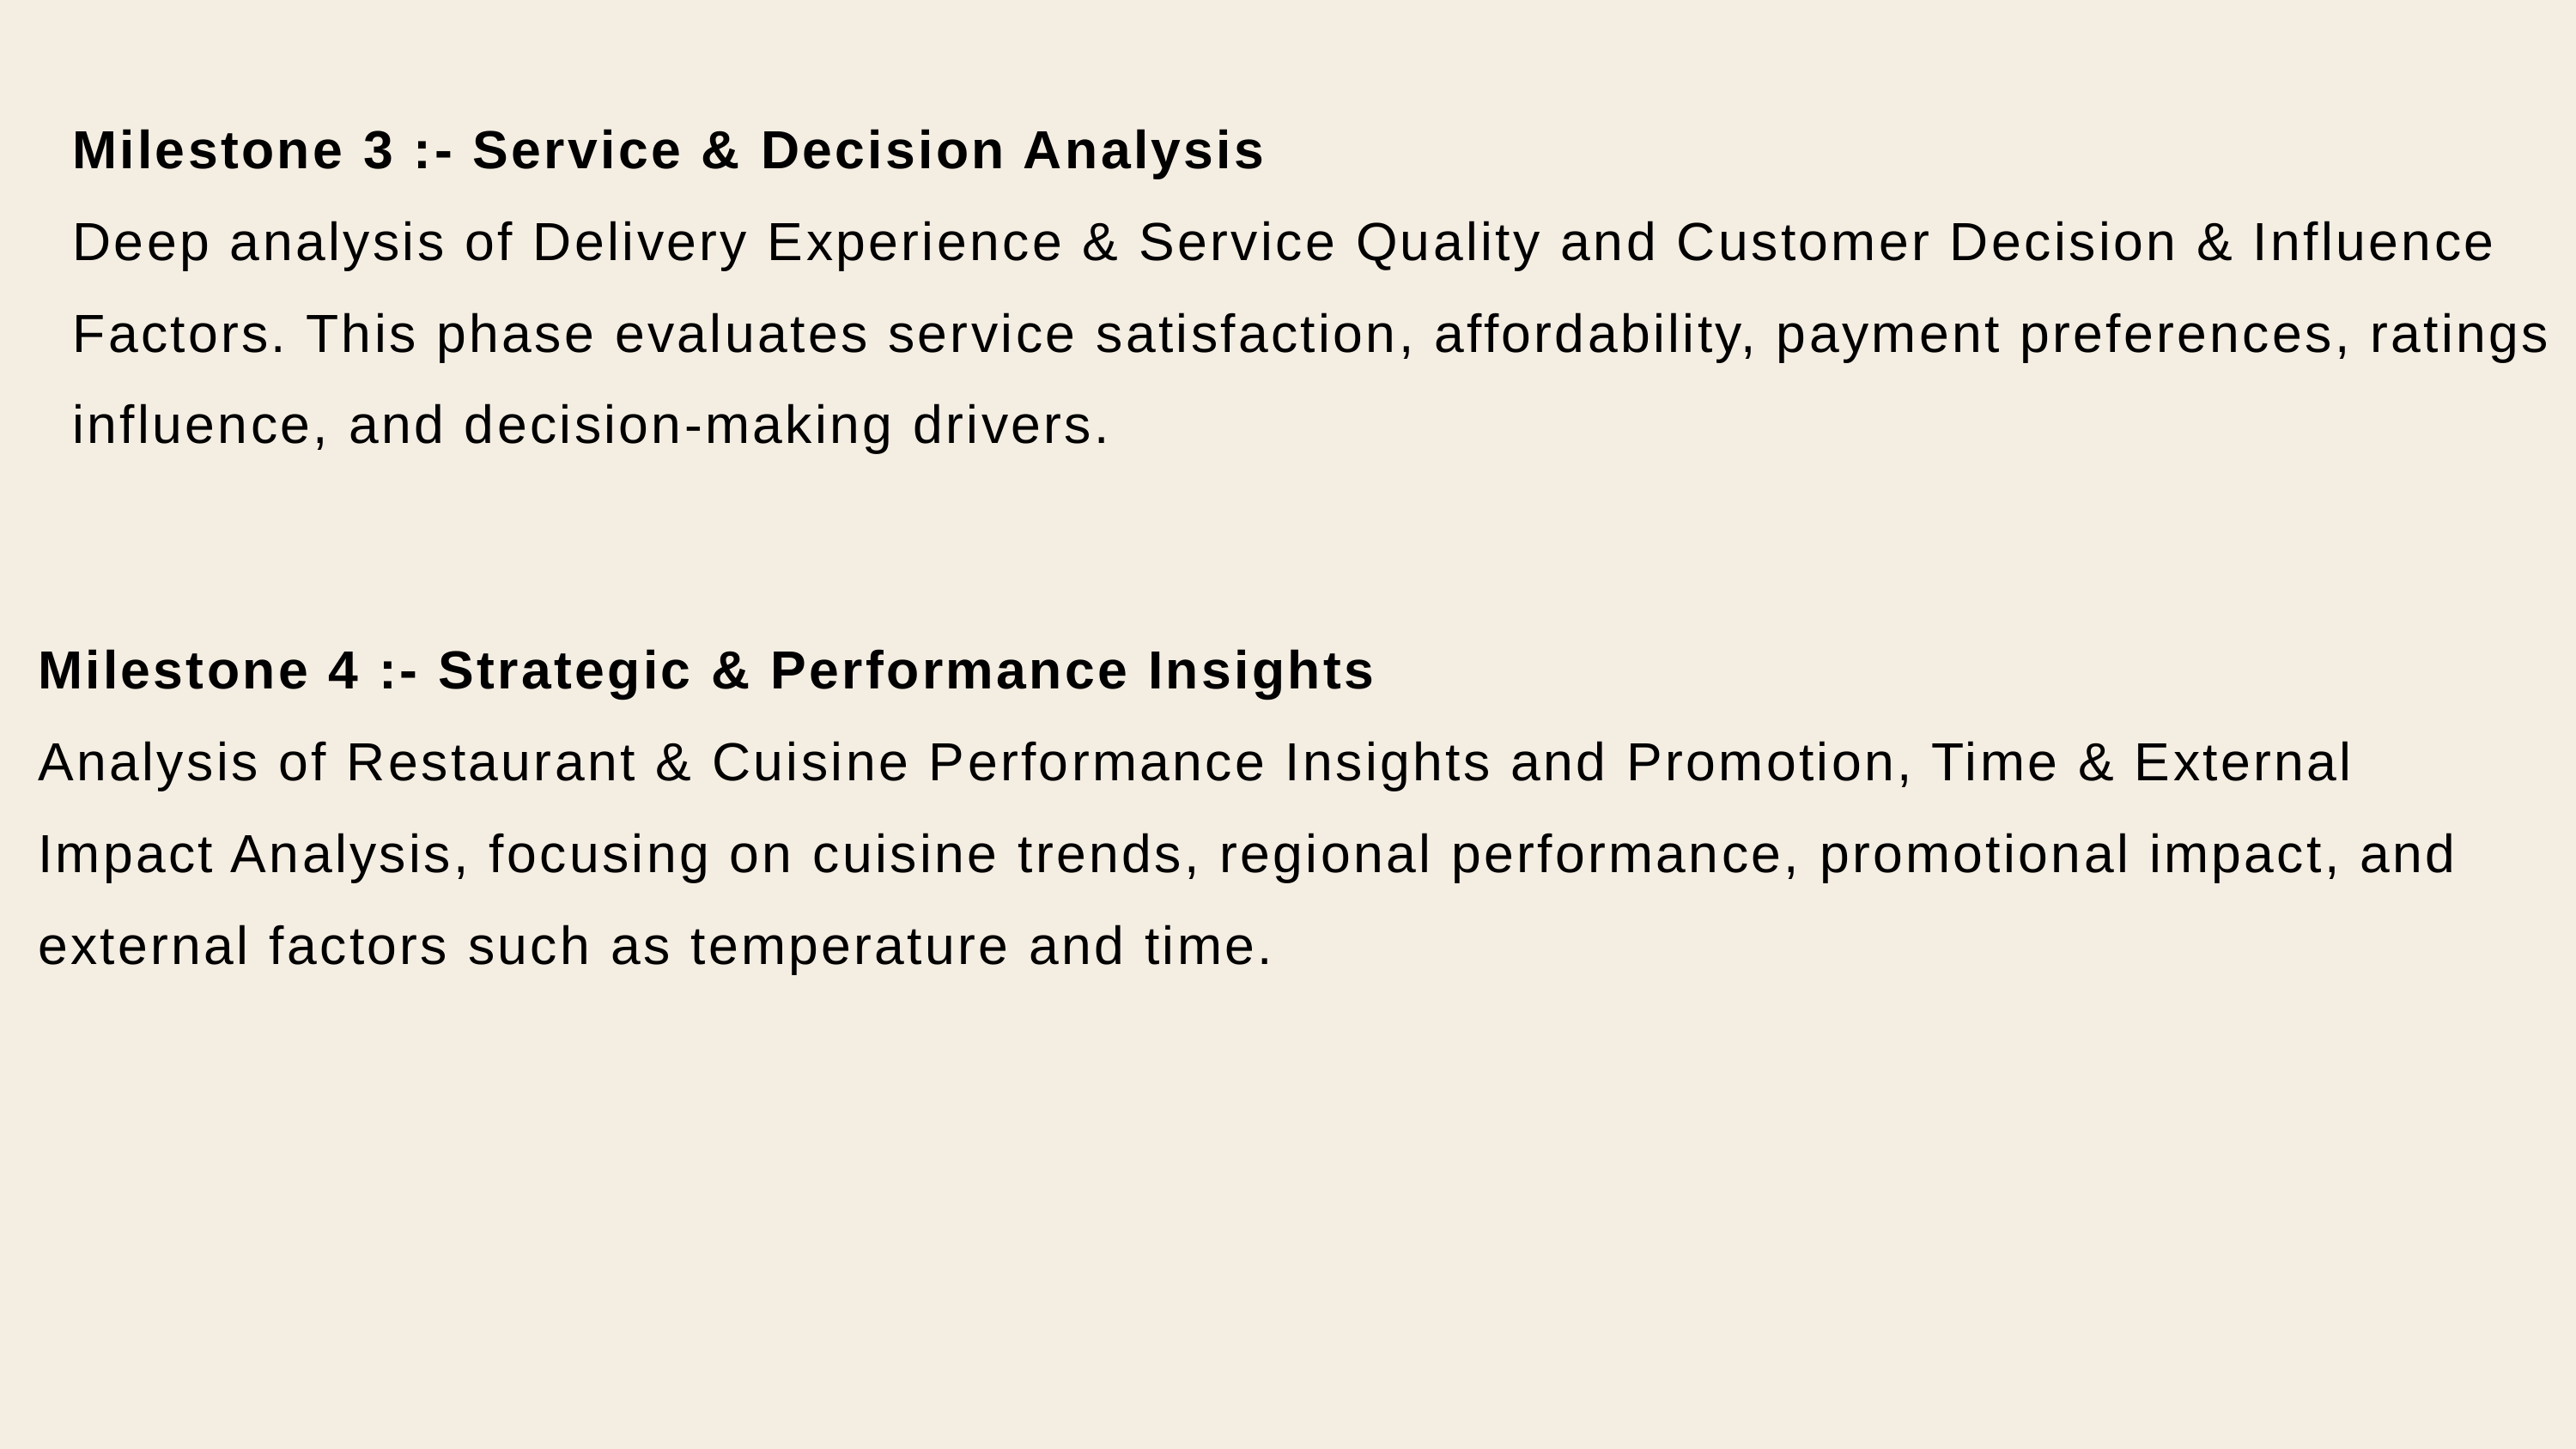

Milestone 3 :- Service & Decision Analysis
Deep analysis of Delivery Experience & Service Quality and Customer Decision & Influence Factors. This phase evaluates service satisfaction, affordability, payment preferences, ratings influence, and decision-making drivers.
Milestone 4 :- Strategic & Performance Insights
Analysis of Restaurant & Cuisine Performance Insights and Promotion, Time & External Impact Analysis, focusing on cuisine trends, regional performance, promotional impact, and external factors such as temperature and time.